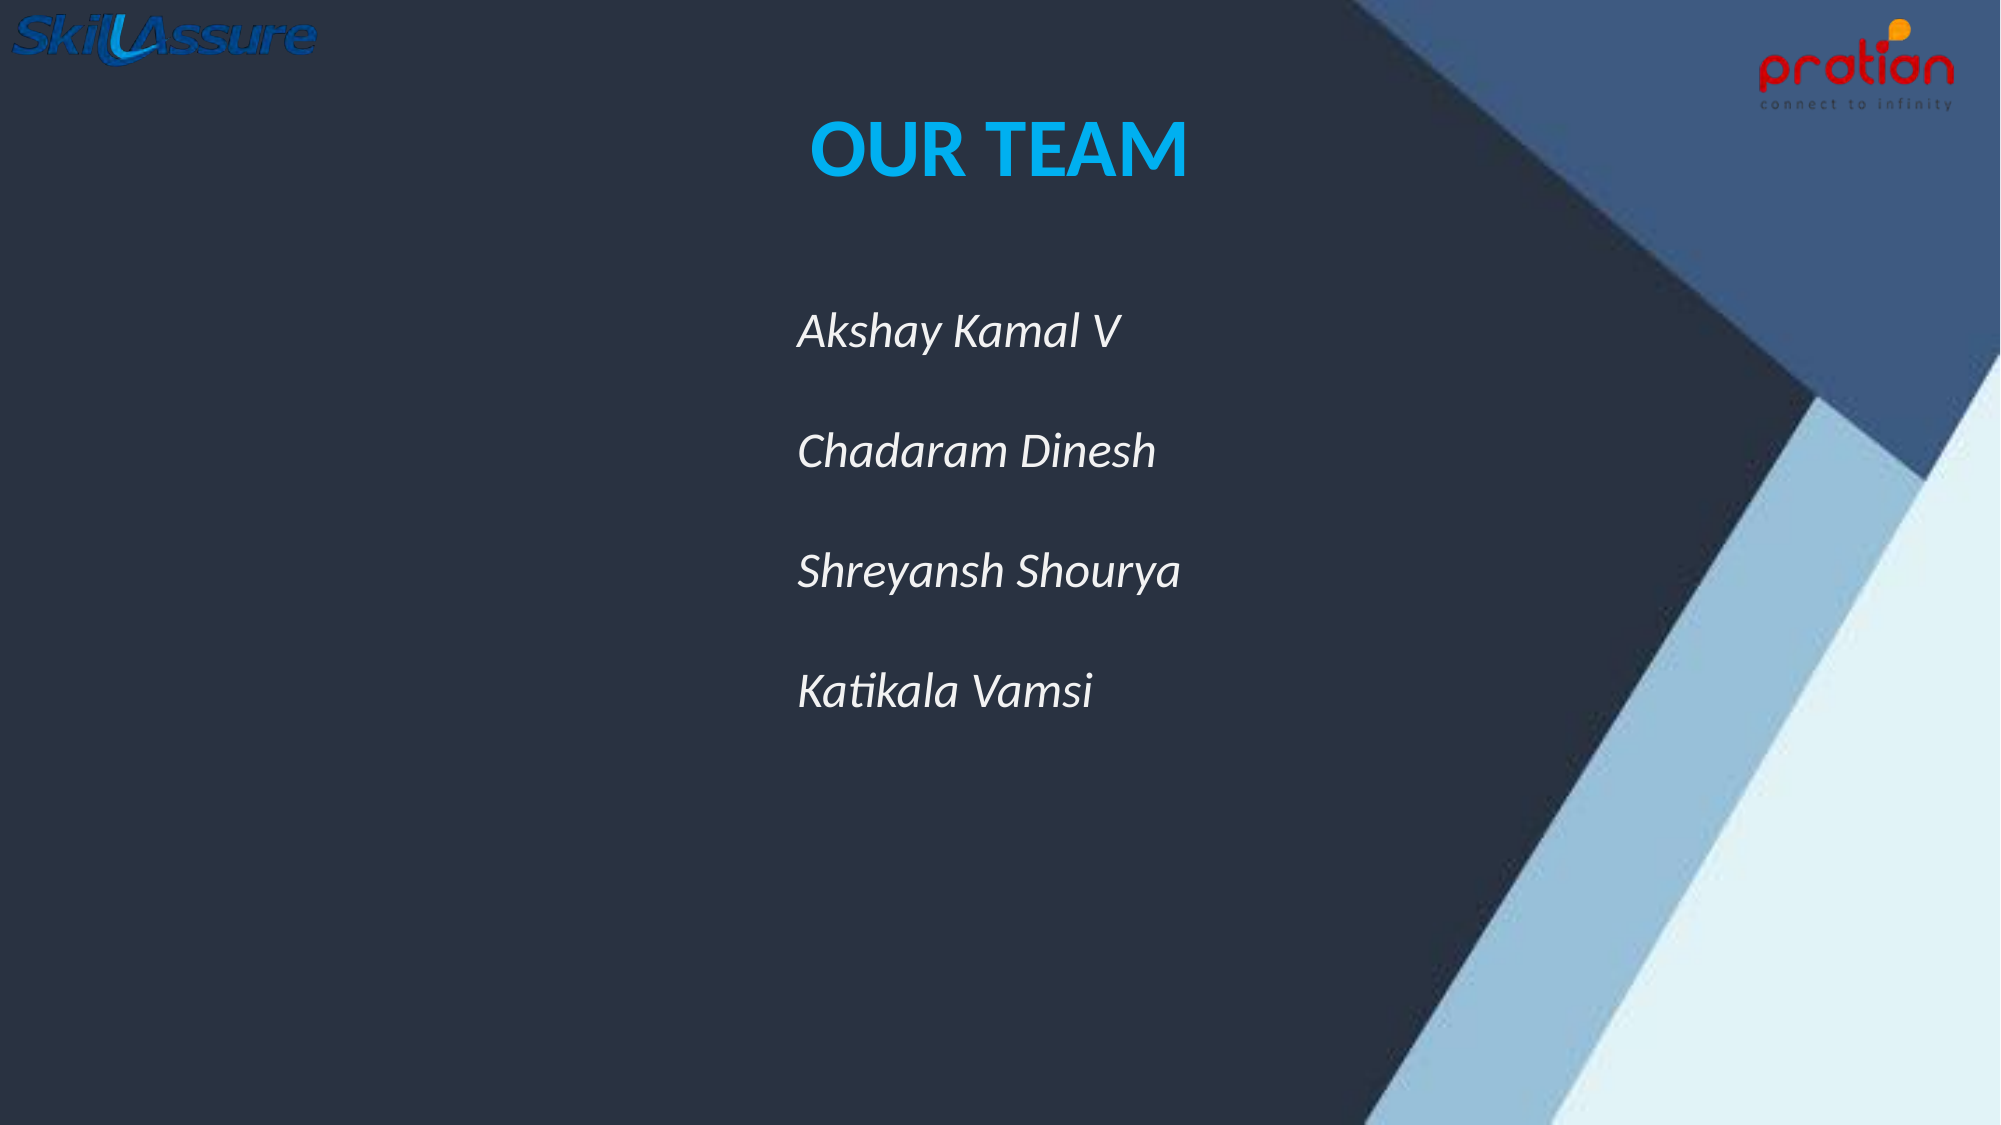

OUR TEAM
Akshay Kamal V

Chadaram Dinesh

Shreyansh Shourya

Katikala Vamsi